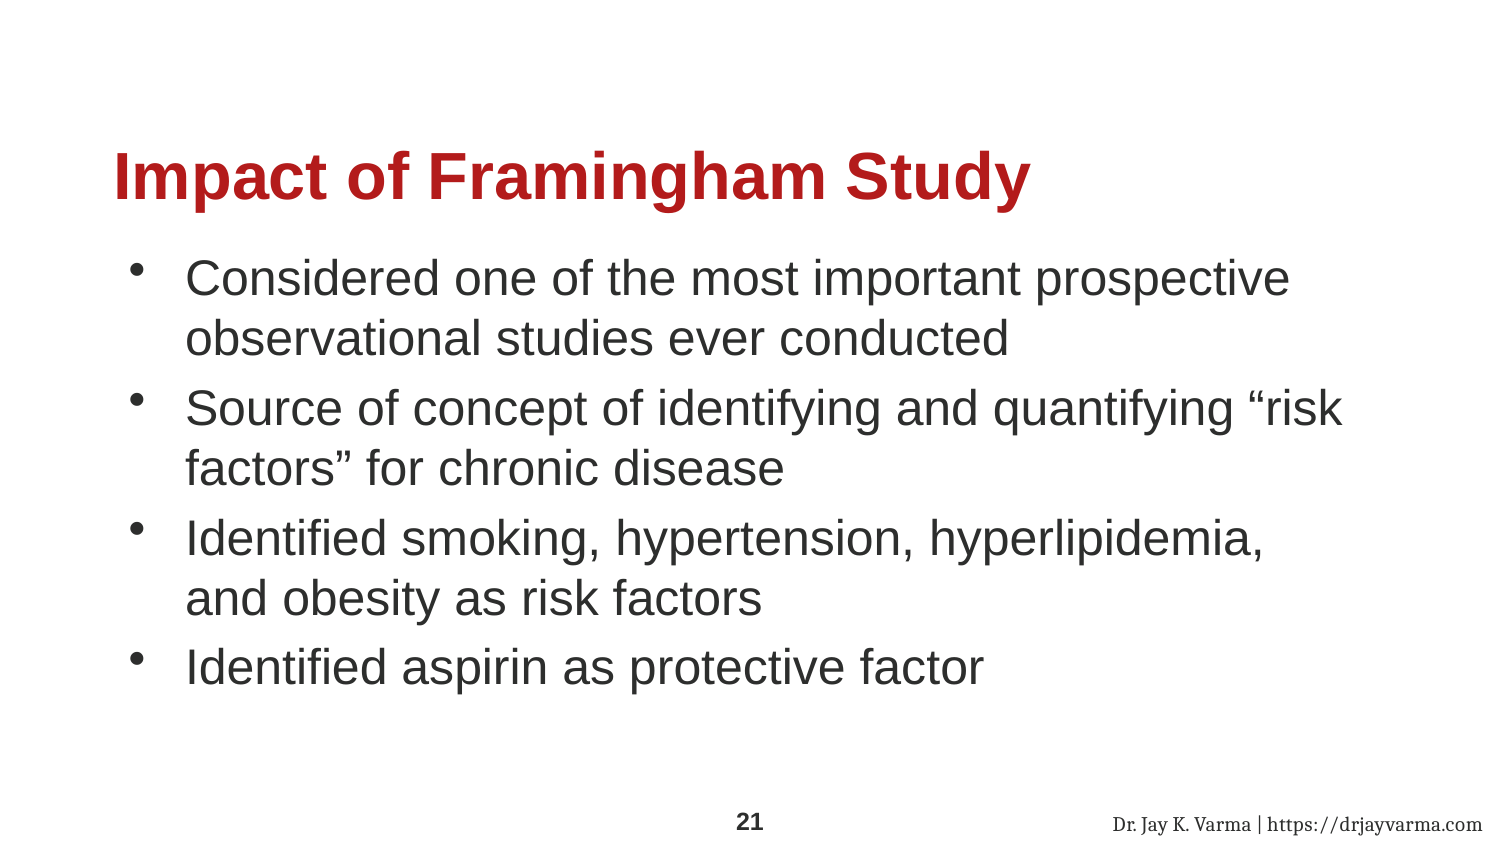

# Impact of Framingham Study
Considered one of the most important prospective observational studies ever conducted
Source of concept of identifying and quantifying “risk factors” for chronic disease
Identified smoking, hypertension, hyperlipidemia, and obesity as risk factors
Identified aspirin as protective factor
Dr. Jay K. Varma | https://drjayvarma.com